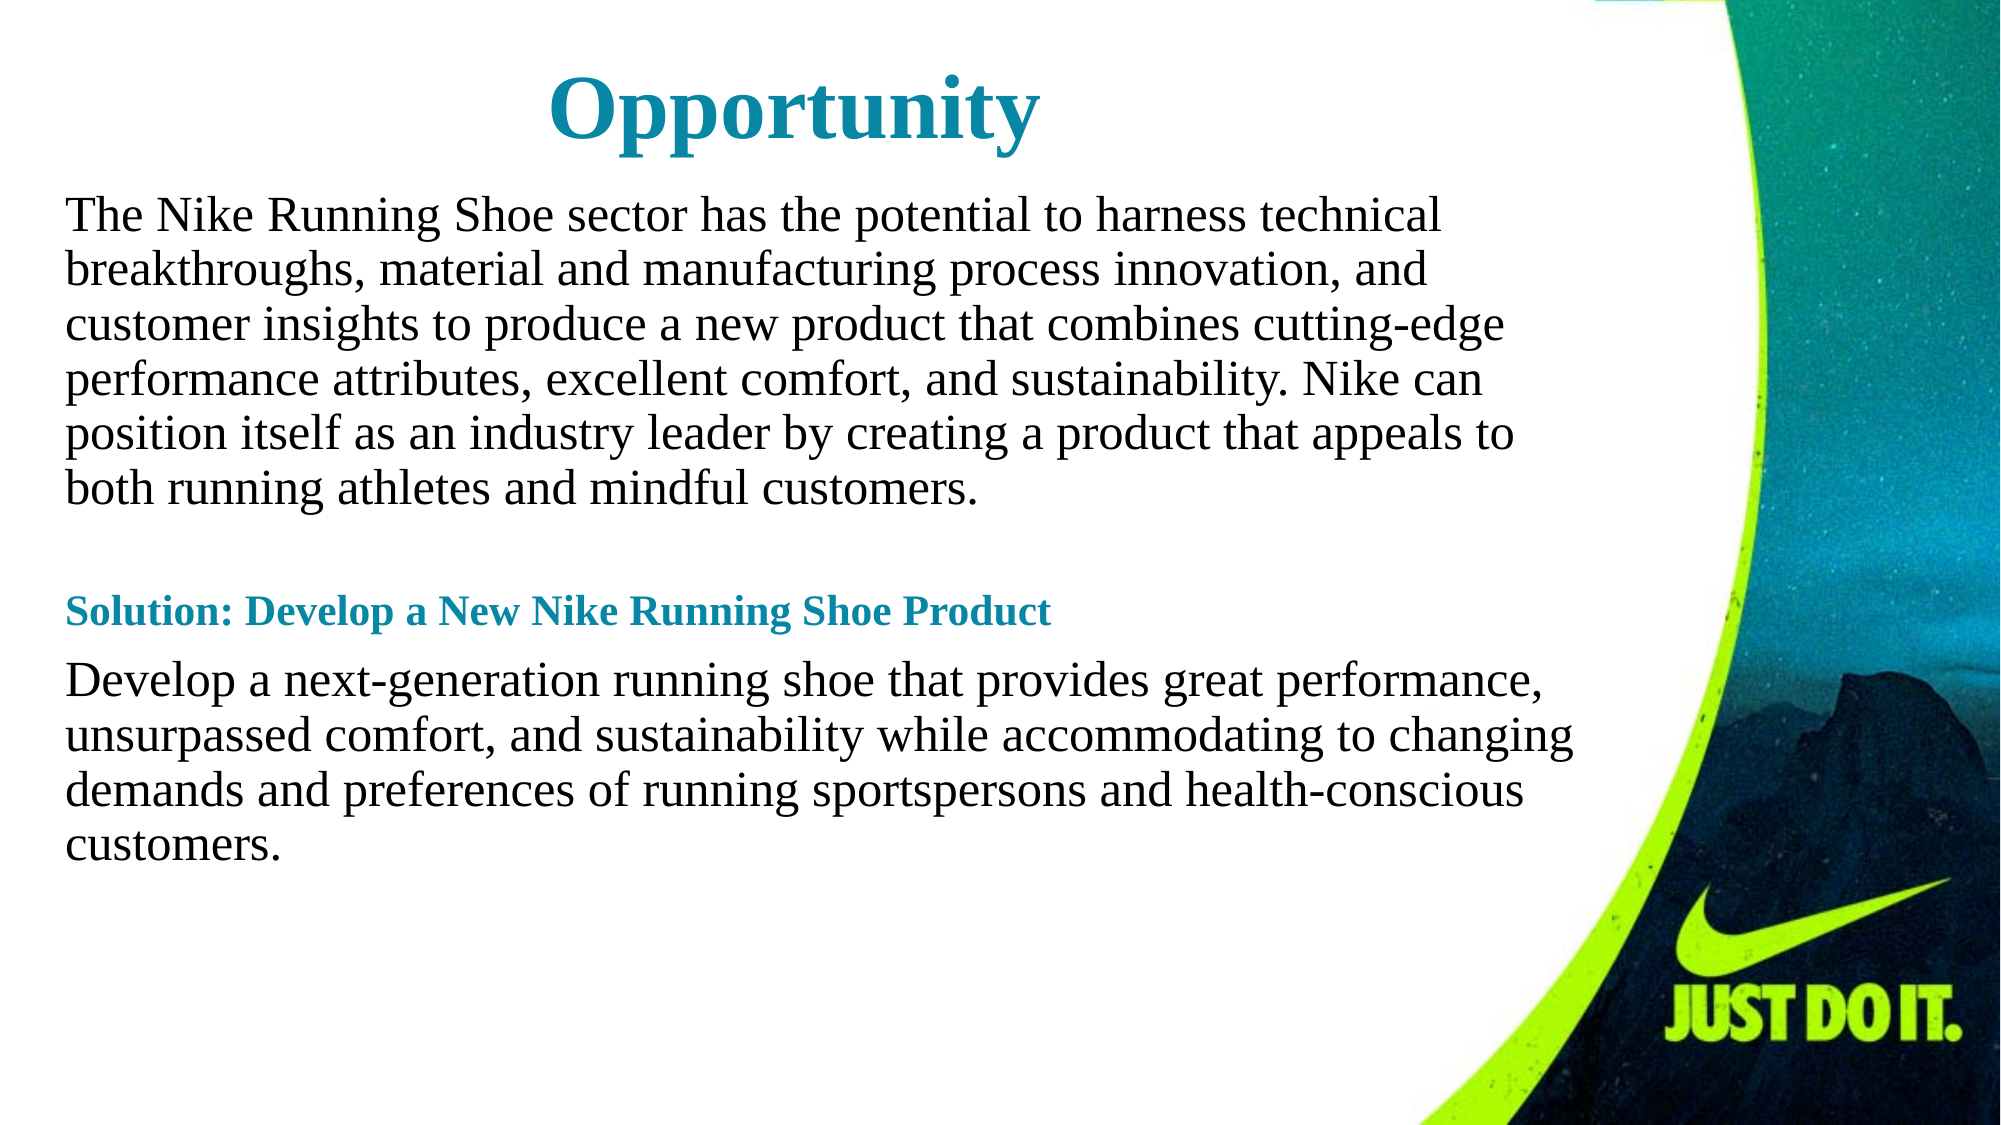

# Opportunity
The Nike Running Shoe sector has the potential to harness technical breakthroughs, material and manufacturing process innovation, and customer insights to produce a new product that combines cutting-edge performance attributes, excellent comfort, and sustainability. Nike can position itself as an industry leader by creating a product that appeals to both running athletes and mindful customers.
Solution: Develop a New Nike Running Shoe Product
Develop a next-generation running shoe that provides great performance, unsurpassed comfort, and sustainability while accommodating to changing demands and preferences of running sportspersons and health-conscious customers.